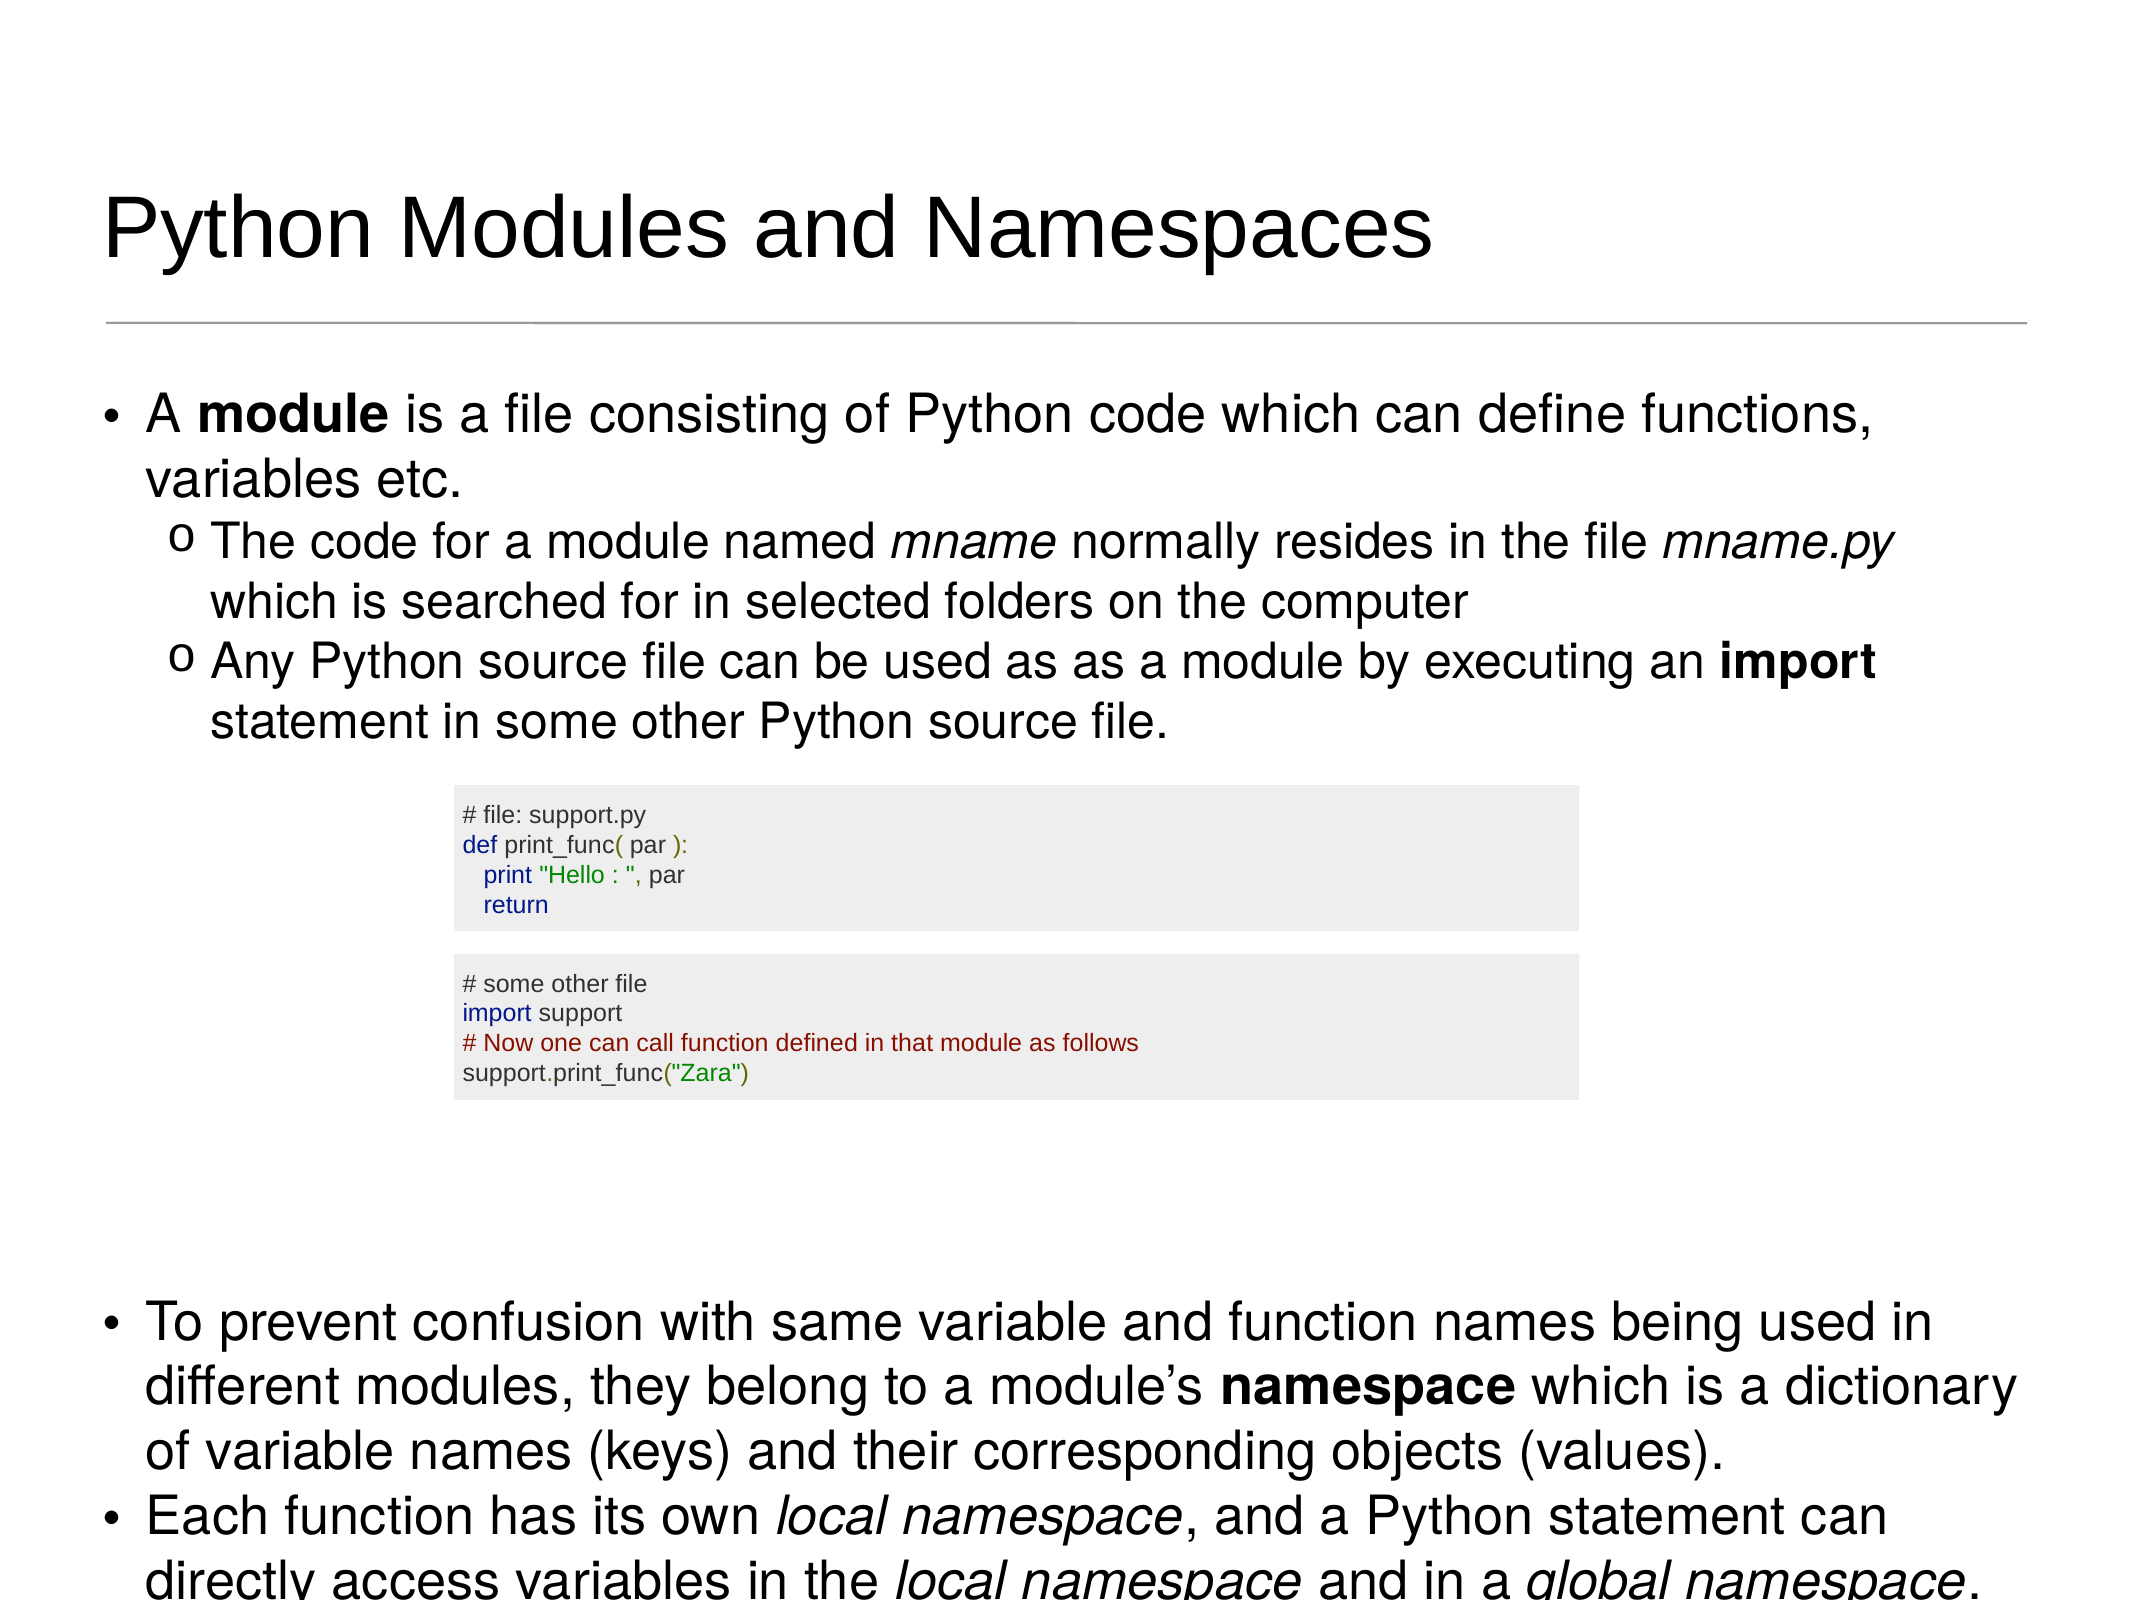

# Python Modules and Namespaces

A module is a file consisting of Python code which can define functions, variables etc.
The code for a module named mname normally resides in the file mname.py which is searched for in selected folders on the computer
Any Python source file can be used as as a module by executing an import statement in some other Python source file.

To prevent confusion with same variable and function names being used in different modules, they belong to a module’s namespace which is a dictionary of variable names (keys) and their corresponding objects (values).
Each function has its own local namespace, and a Python statement can directly access variables in the local namespace and in a global namespace.
# file: support.py
def print_func( par ):
   print "Hello : ", par
   return
# some other file
import support
# Now one can call function defined in that module as follows
support.print_func("Zara")